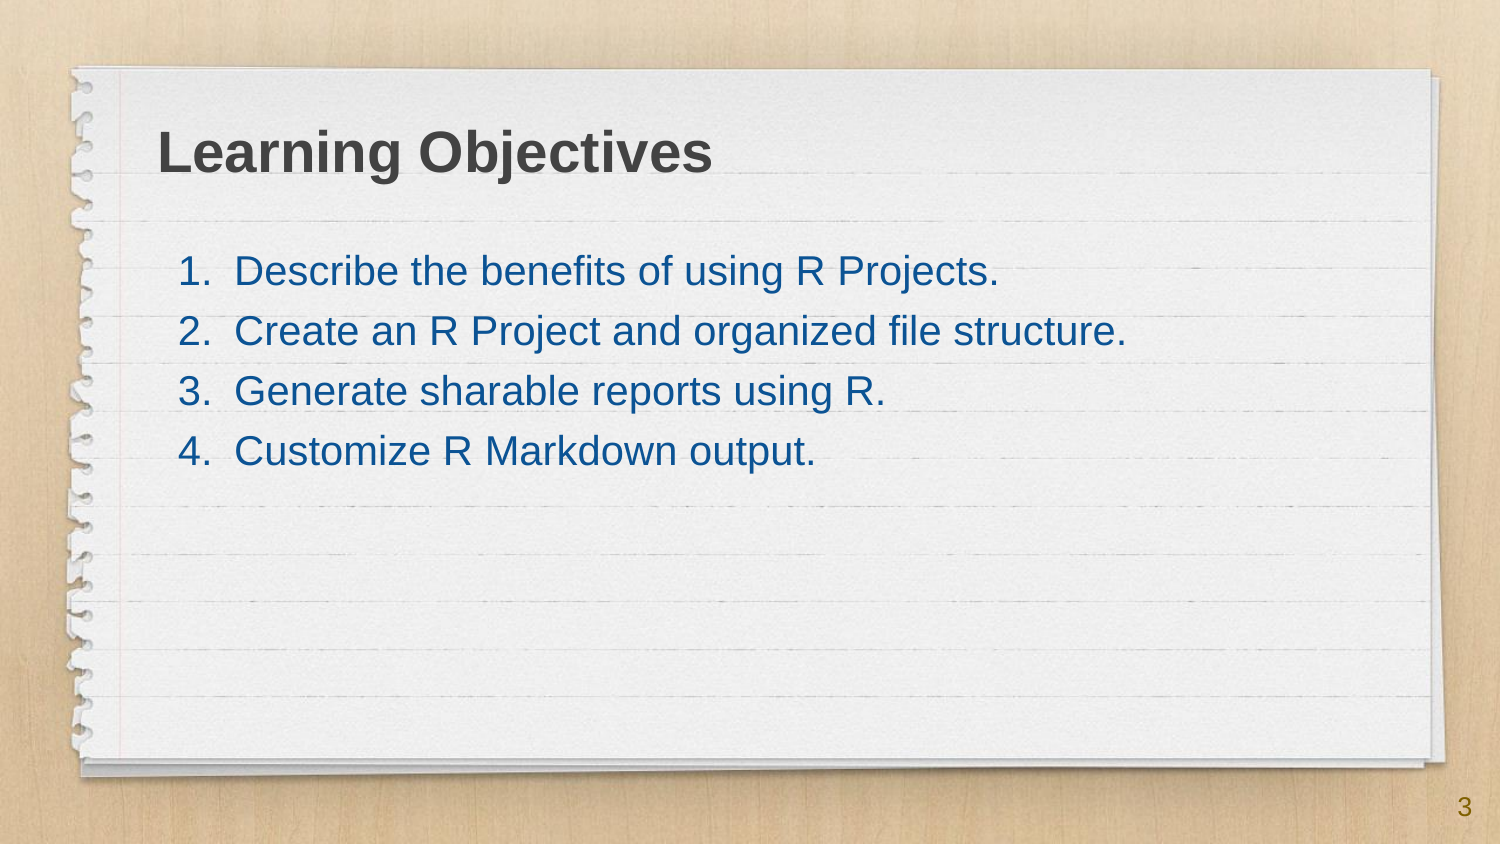

# Learning Objectives
Describe the benefits of using R Projects.
Create an R Project and organized file structure.
Generate sharable reports using R.
Customize R Markdown output.
3